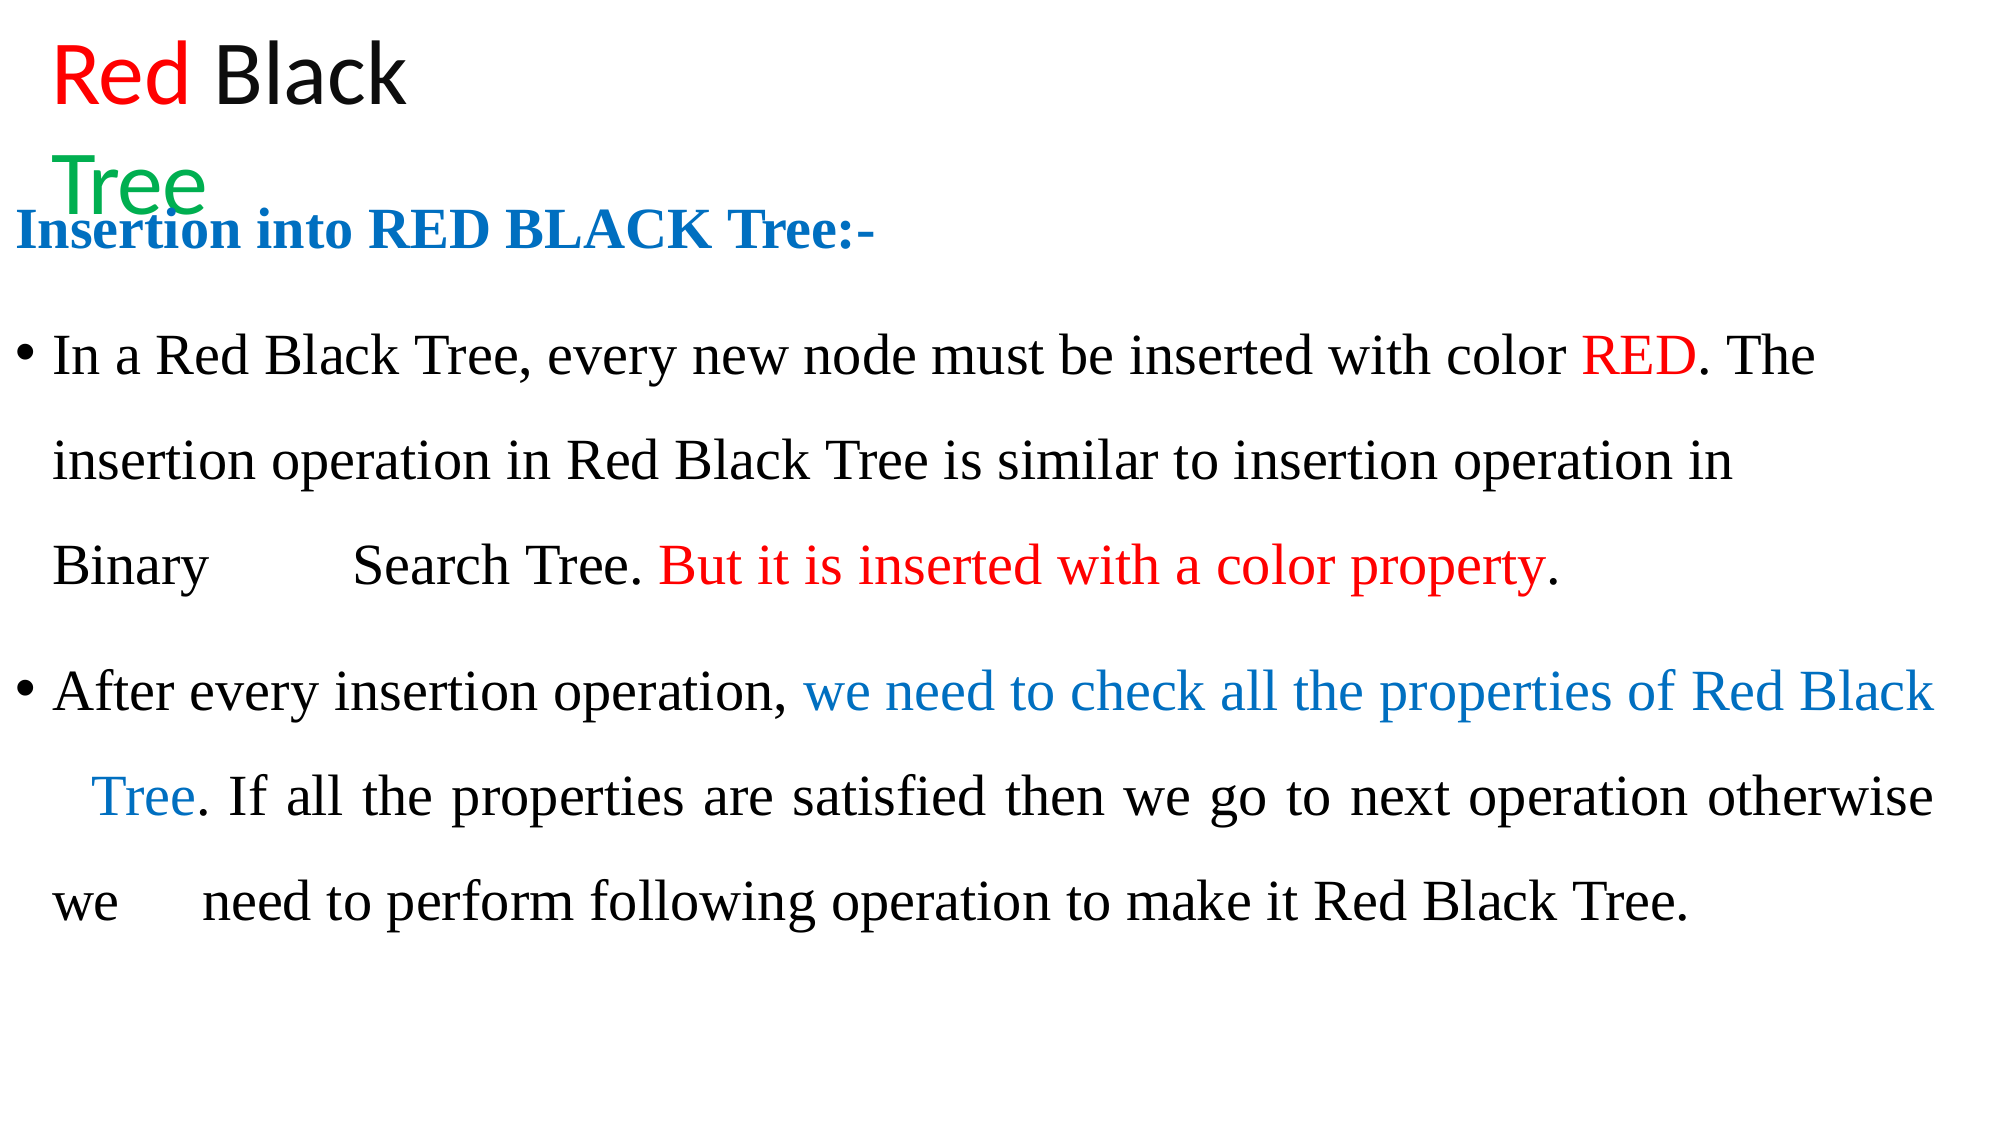

# Red Black Tree
Insertion into RED BLACK Tree:-
In a Red Black Tree, every new node must be inserted with color RED. The 	insertion operation in Red Black Tree is similar to insertion operation in Binary 	Search Tree. But it is inserted with a color property.
After every insertion operation, we need to check all the properties of Red Black 	Tree. If all the properties are satisfied then we go to next operation otherwise we 	need to perform following operation to make it Red Black Tree.